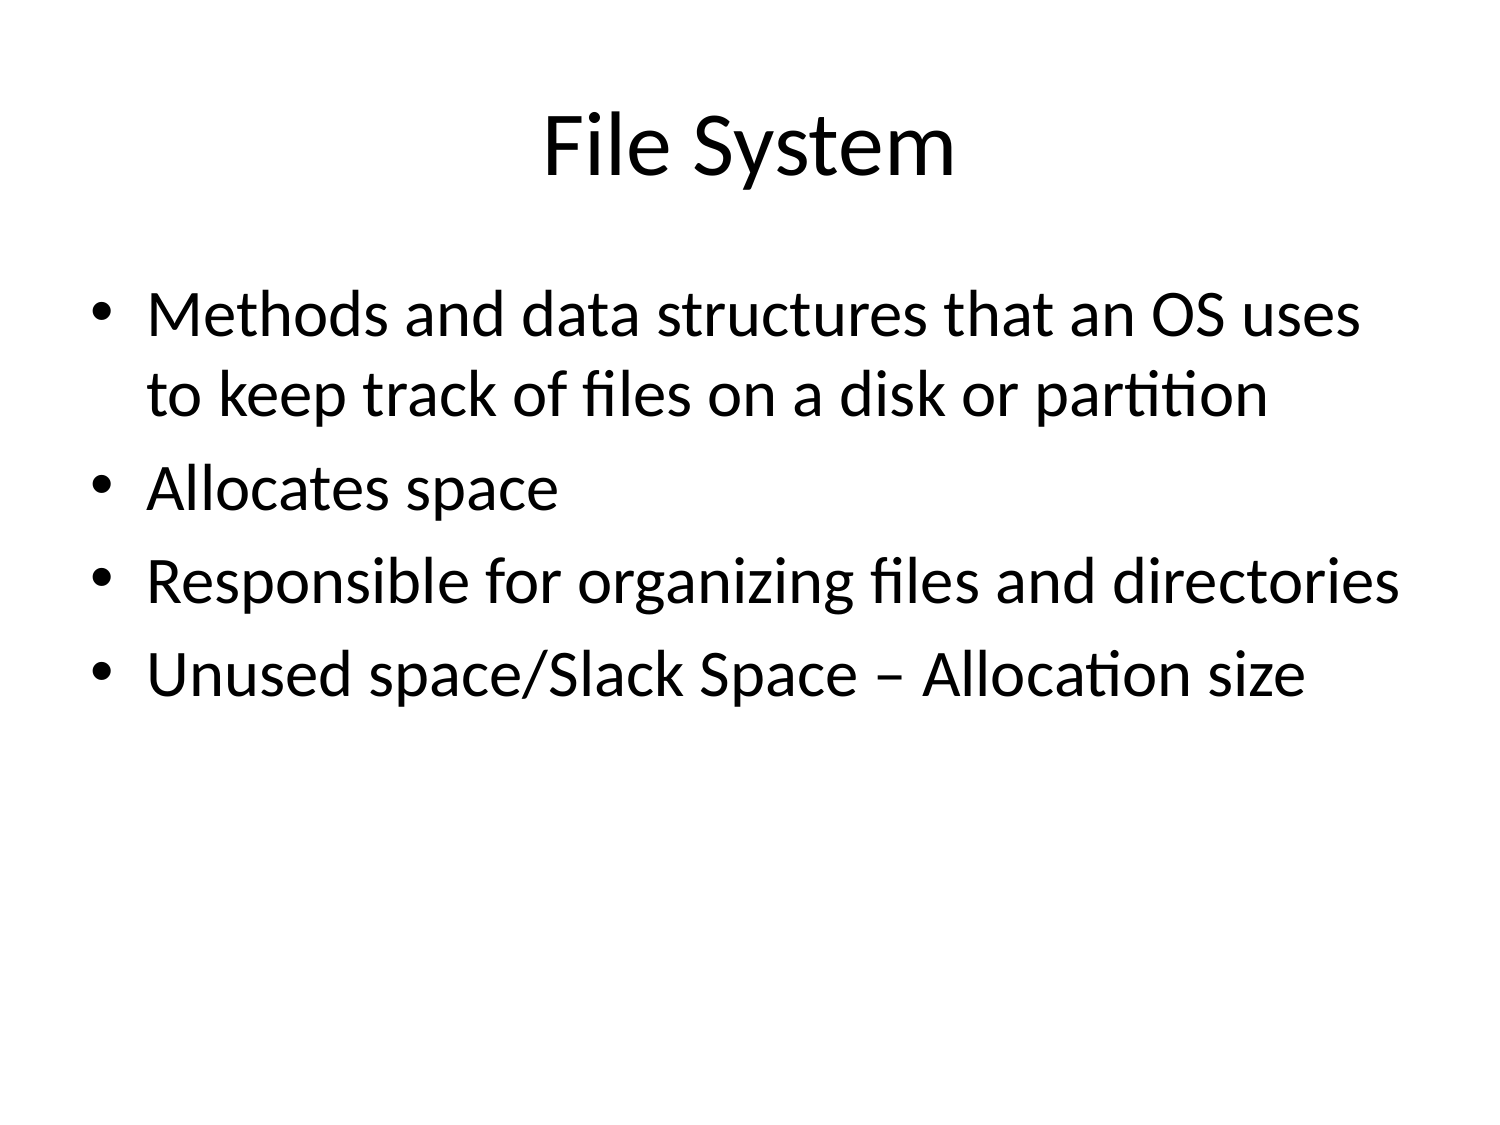

# File System
Methods and data structures that an OS uses to keep track of files on a disk or partition
Allocates space
Responsible for organizing files and directories
Unused space/Slack Space – Allocation size